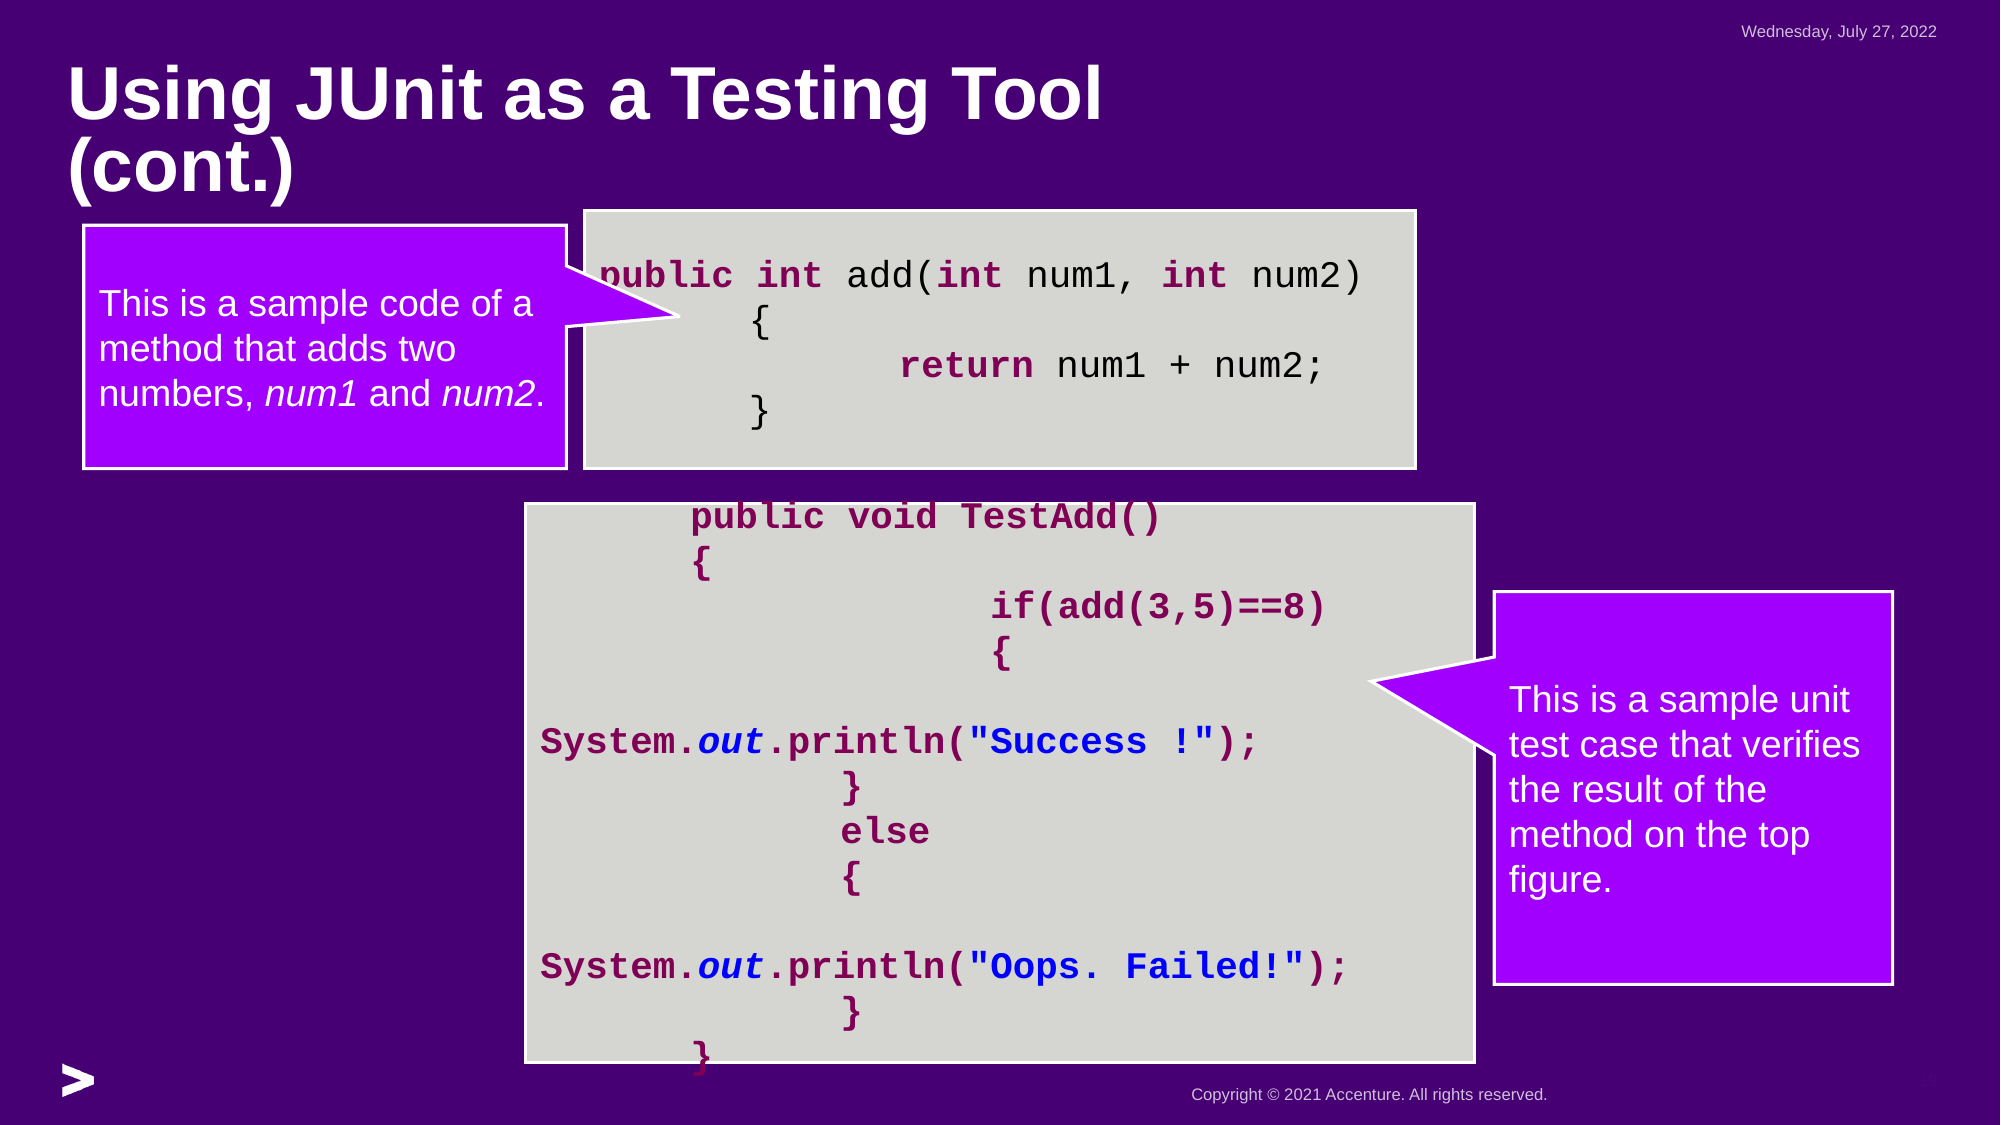

Wednesday, July 27, 2022
Using JUnit as a Testing Tool (cont.)
public int add(int num1, int num2)
	{
		return num1 + num2;
	}
This is a sample code of a method that adds two numbers, num1 and num2.
	public void TestAdd()
	{
			if(add(3,5)==8)
			{
					System.out.println("Success !");
		}
		else
		{
					System.out.println("Oops. Failed!");
		}
	}
This is a sample unit test case that verifies the result of the method on the top figure.

19
19